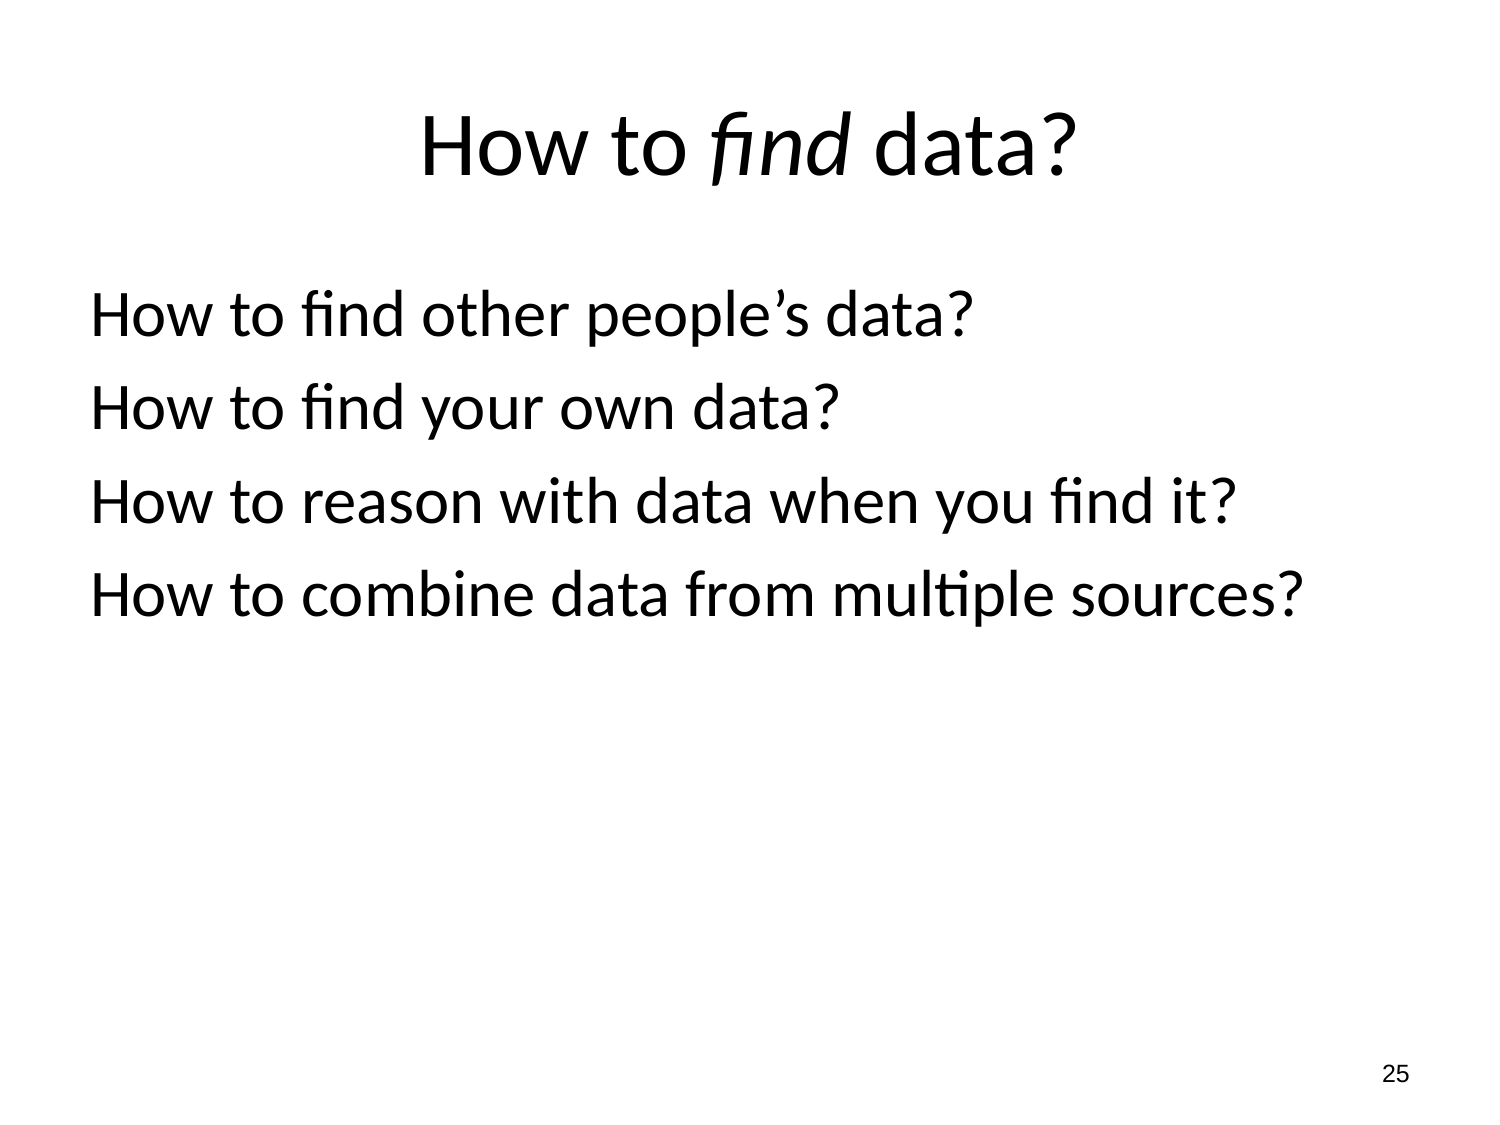

# How to find data?
How to find other people’s data?
How to find your own data?
How to reason with data when you find it?
How to combine data from multiple sources?

25